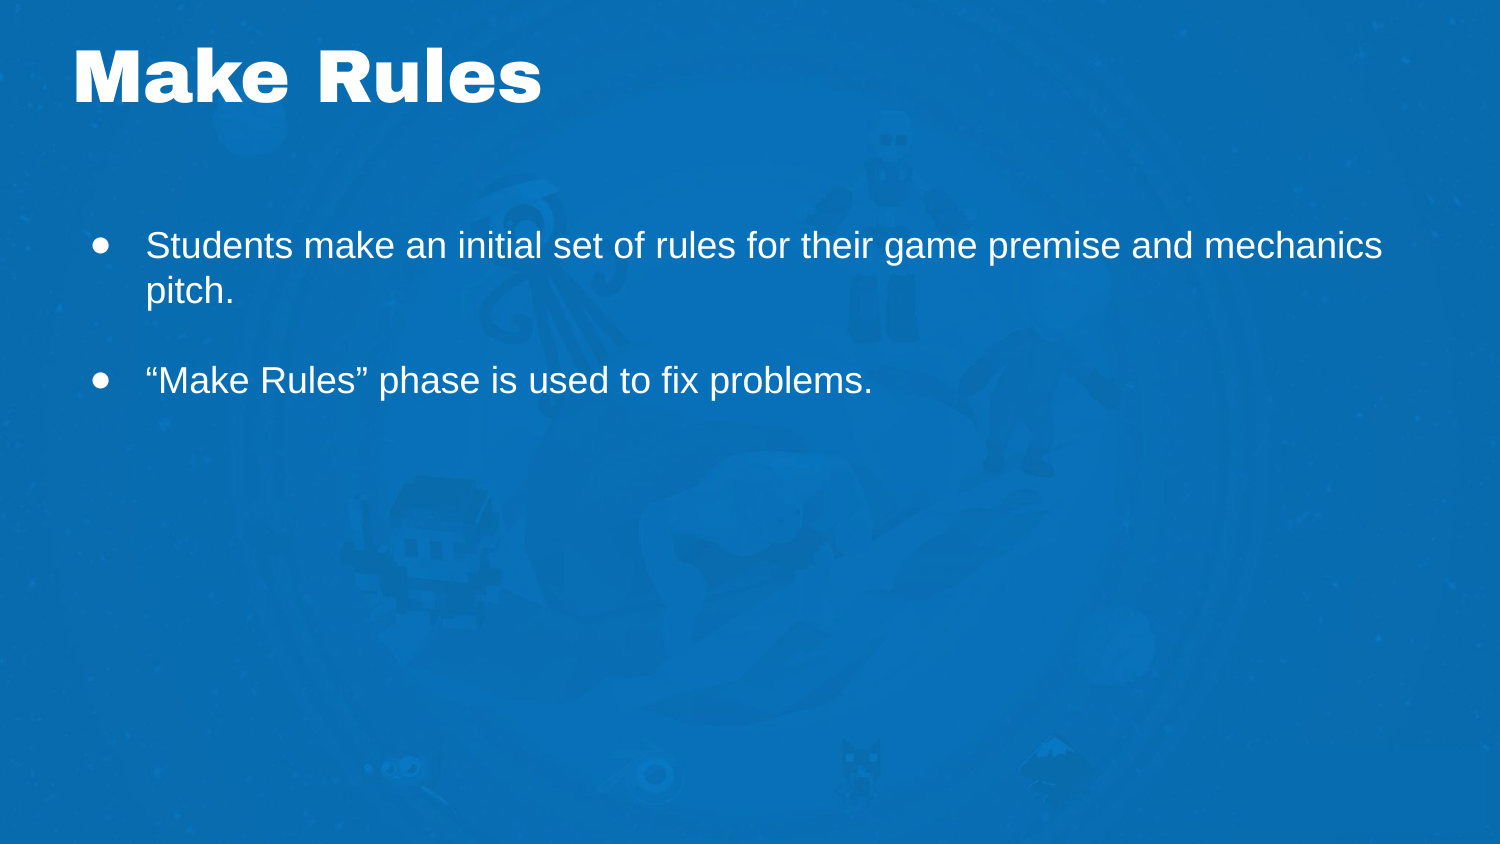

# Make Rules
Students make an initial set of rules for their game premise and mechanics pitch.

“Make Rules” phase is used to fix problems.